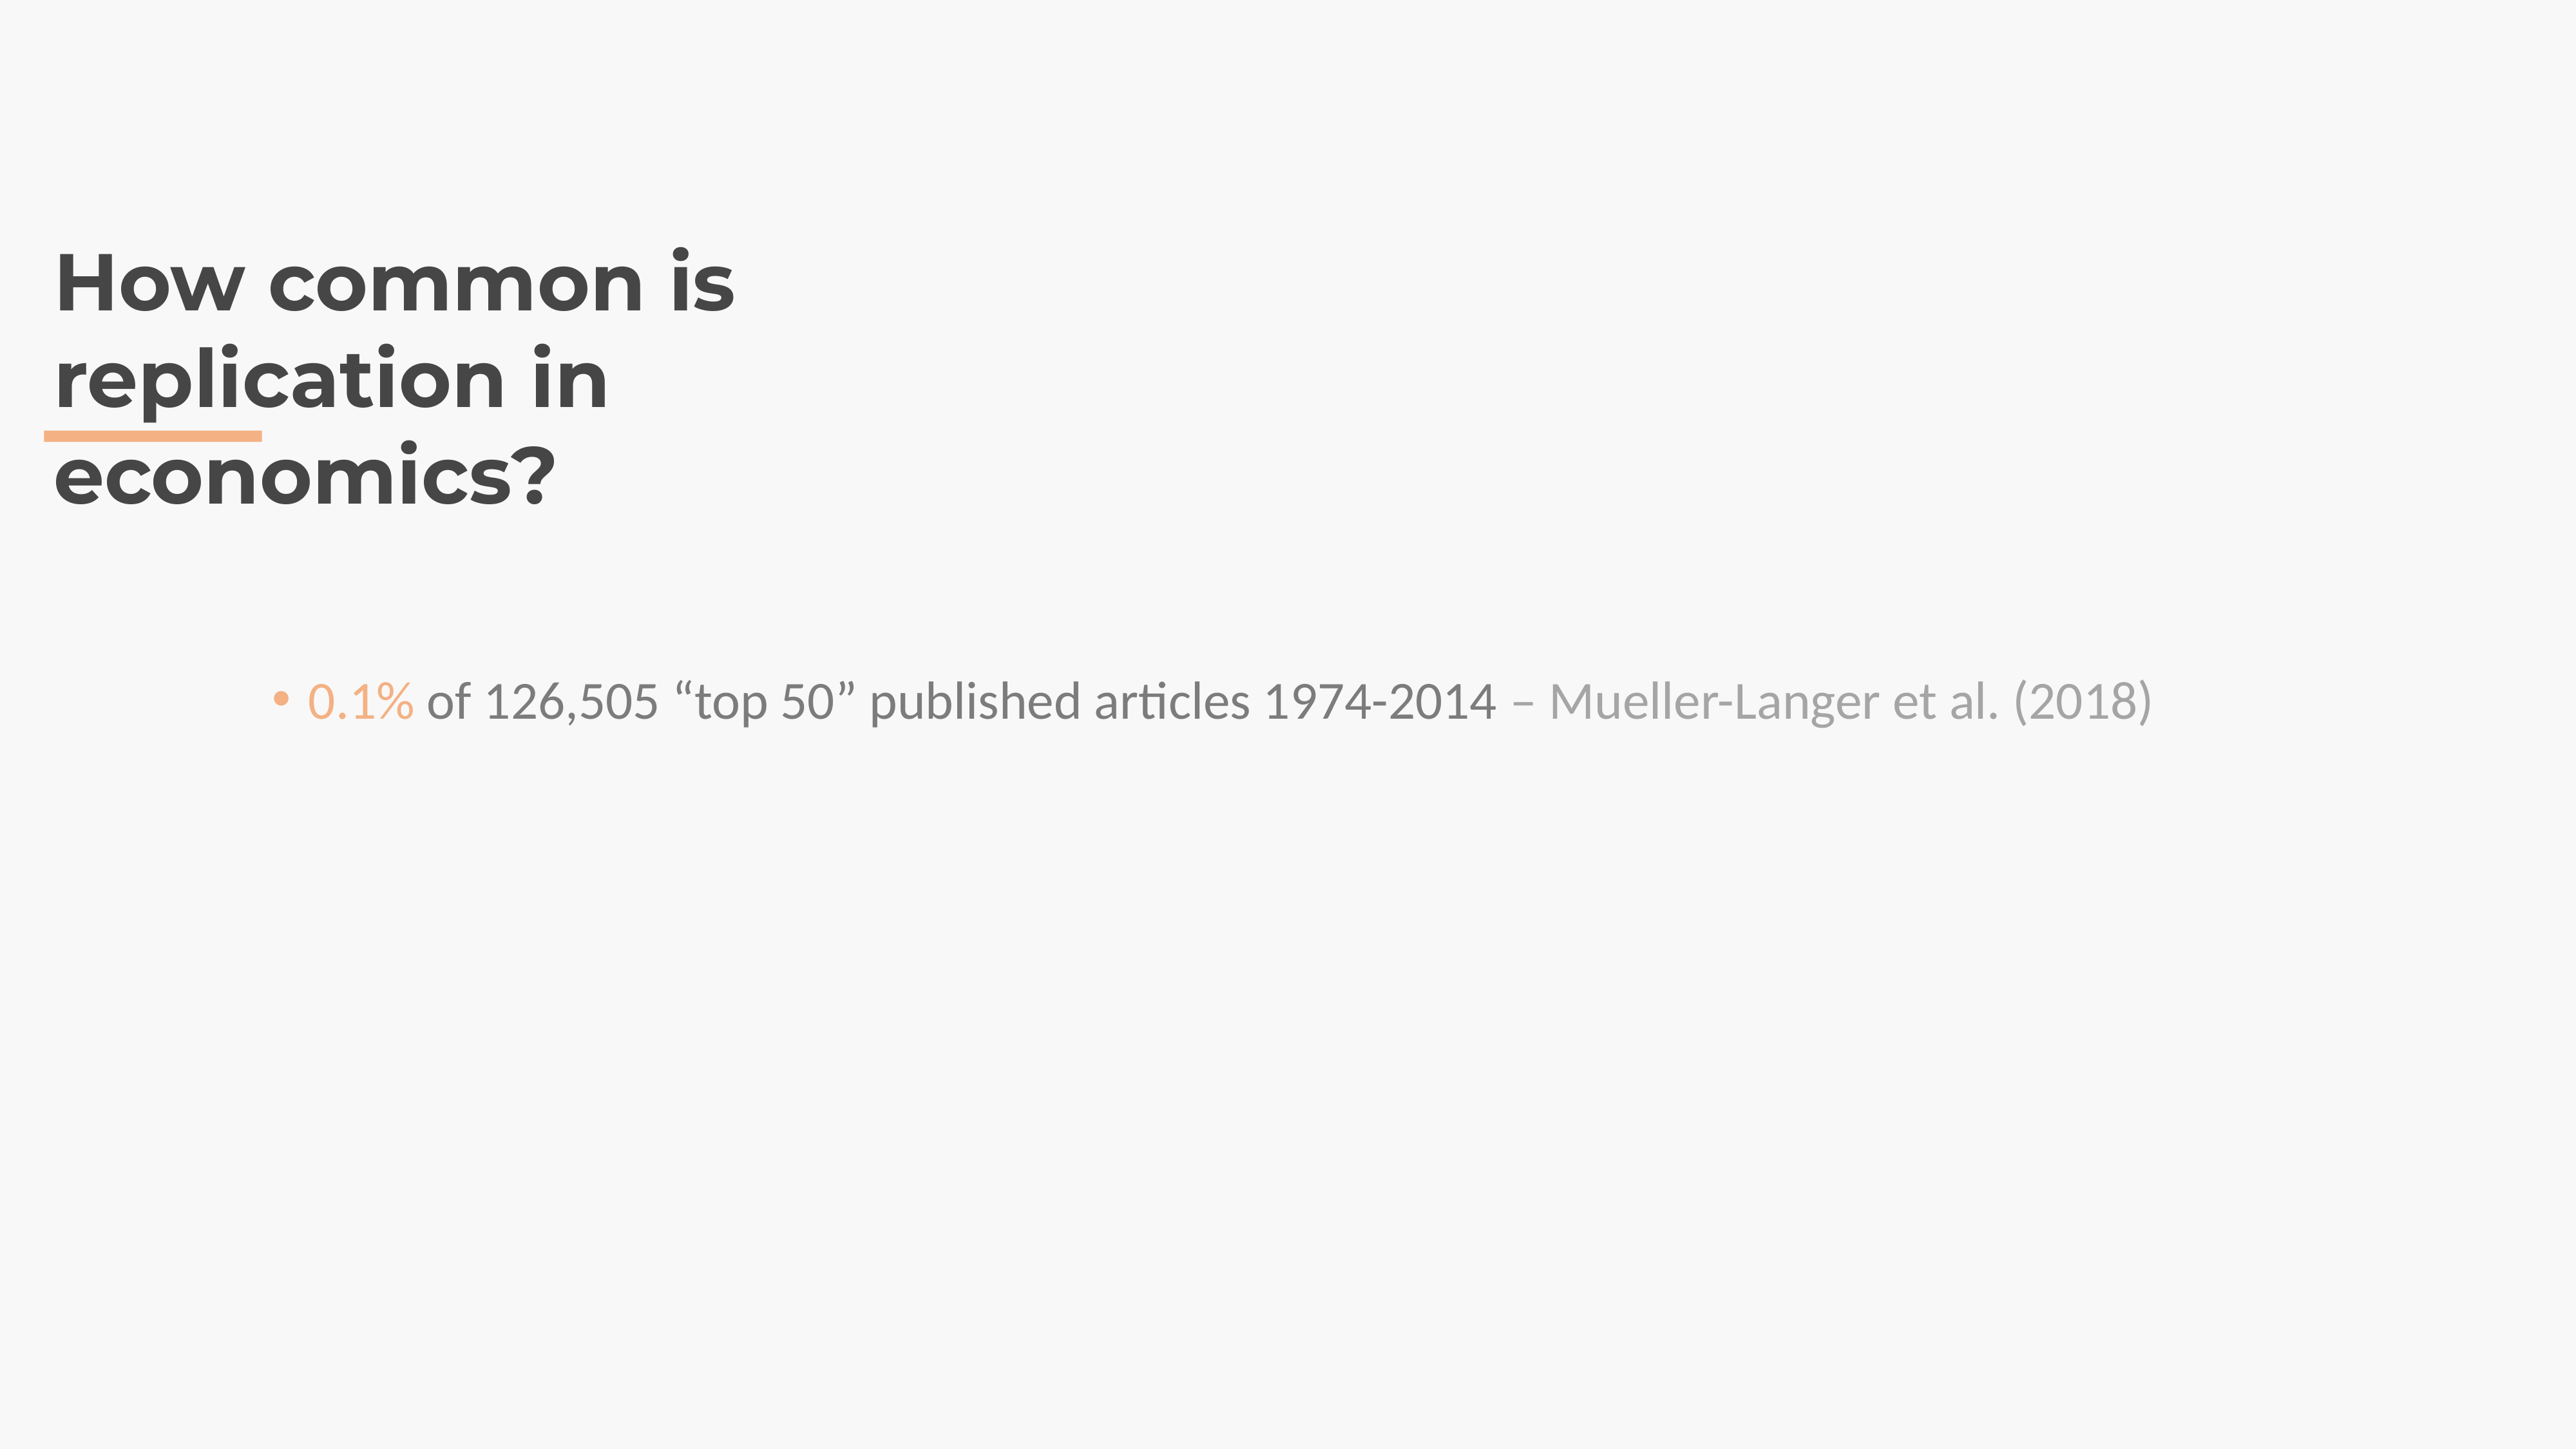

How common is replication in economics?

0.1% of 126,505 “top 50” published articles 1974-2014 – Mueller-Langer et al. (2018)